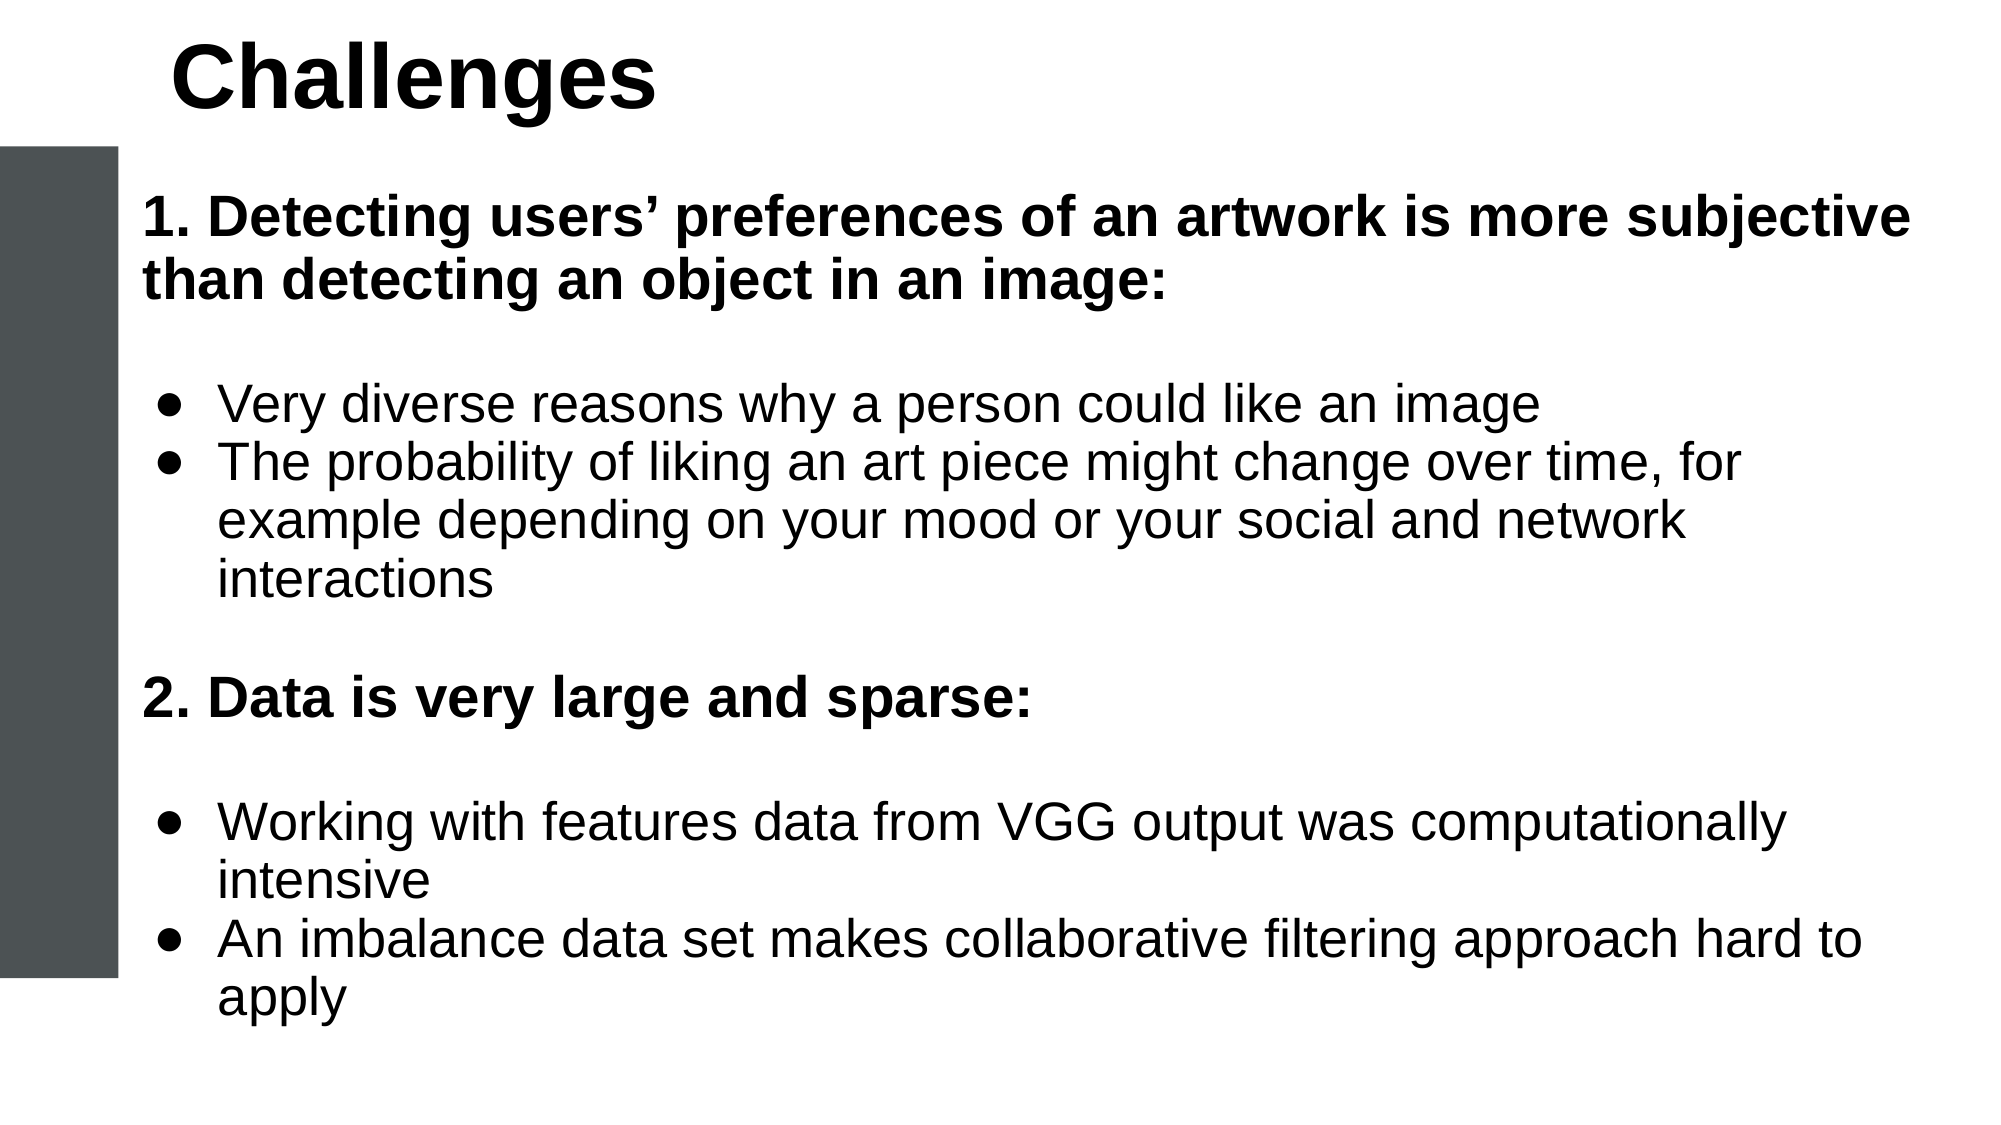

# Challenges

1. Detecting users’ preferences of an artwork is more subjective than detecting an object in an image:

Very diverse reasons why a person could like an image
The probability of liking an art piece might change over time, for example depending on your mood or your social and network interactions

2. Data is very large and sparse:

Working with features data from VGG output was computationally intensive
An imbalance data set makes collaborative filtering approach hard to apply